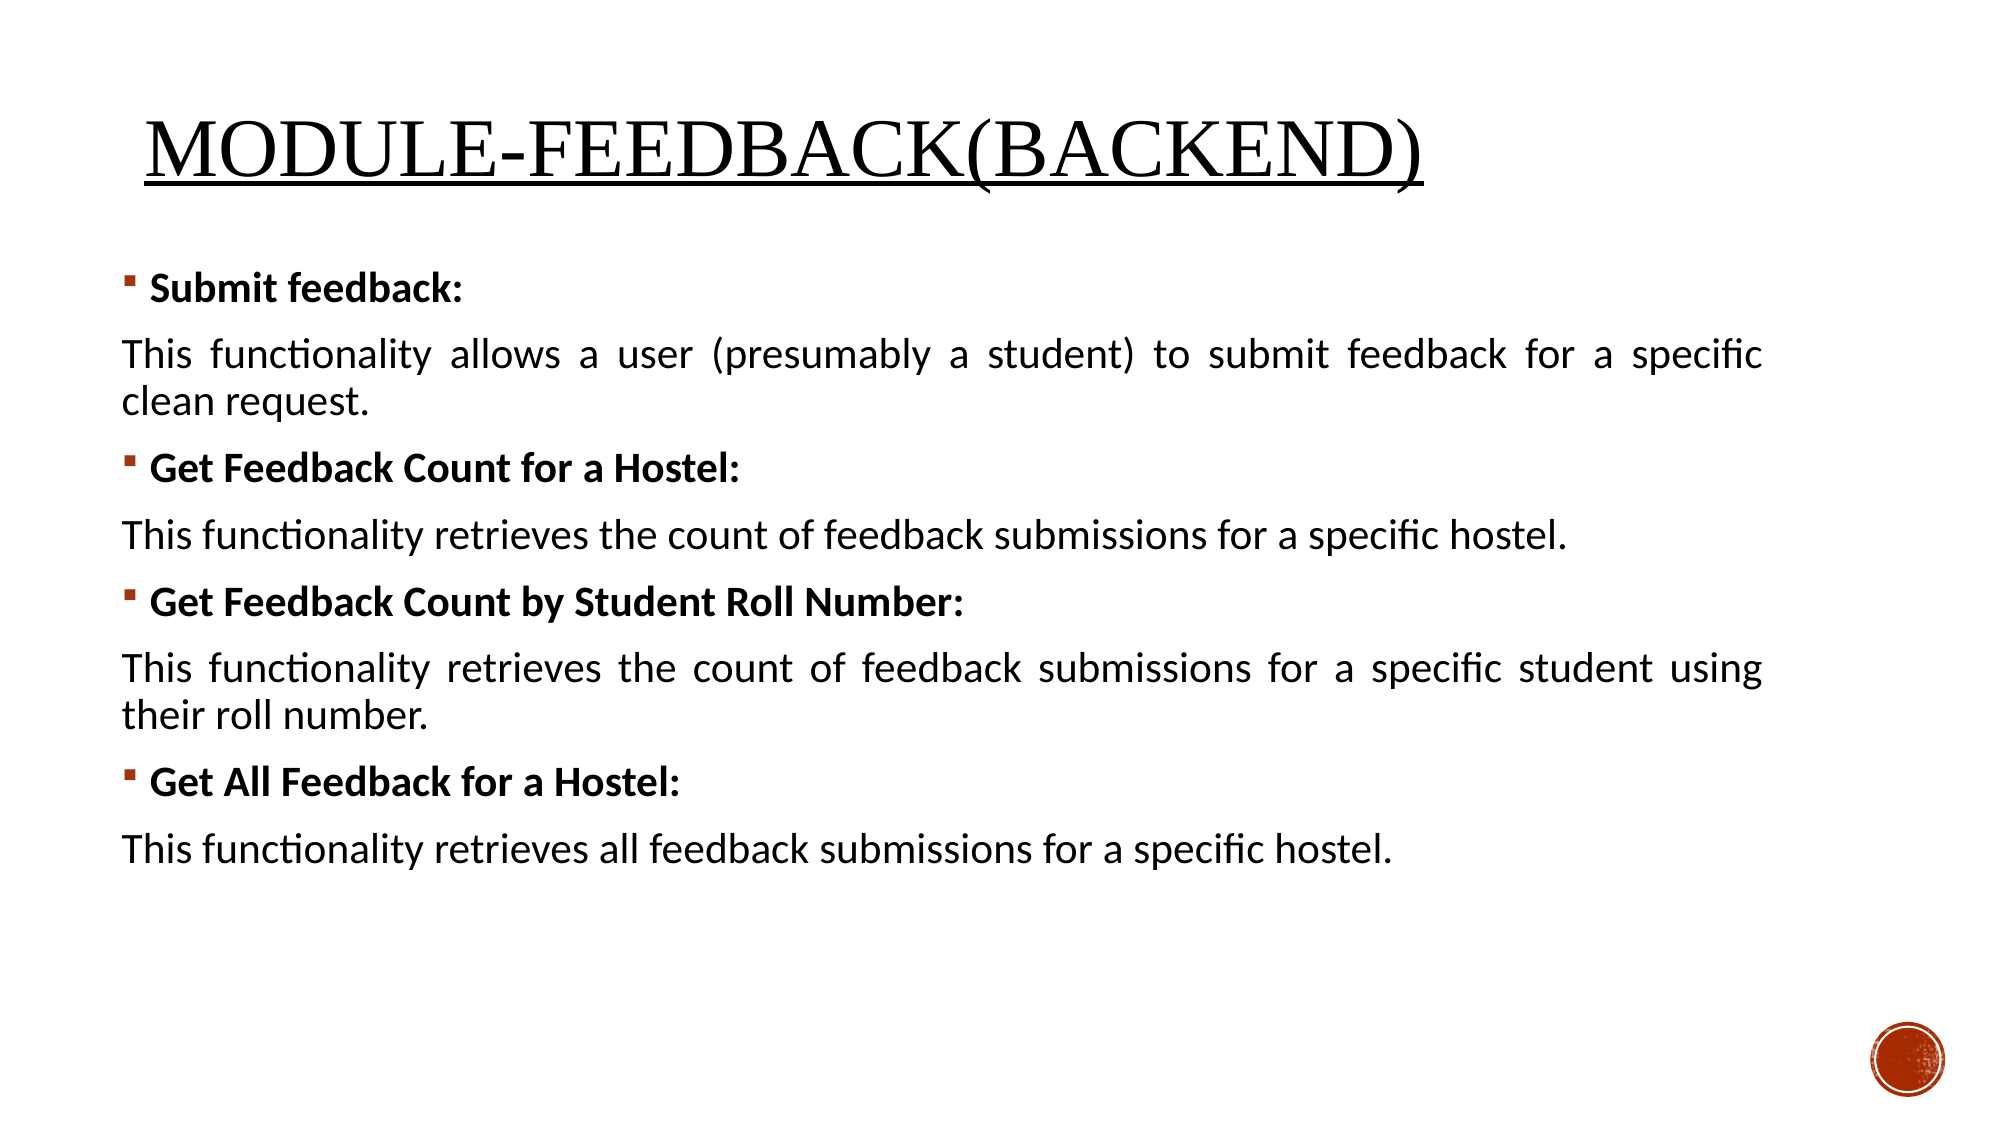

# Module-Feedback(Backend)

Submit feedback:
This functionality allows a user (presumably a student) to submit feedback for a specific clean request.
Get Feedback Count for a Hostel:
This functionality retrieves the count of feedback submissions for a specific hostel.
Get Feedback Count by Student Roll Number:
This functionality retrieves the count of feedback submissions for a specific student using their roll number.
Get All Feedback for a Hostel:
This functionality retrieves all feedback submissions for a specific hostel.